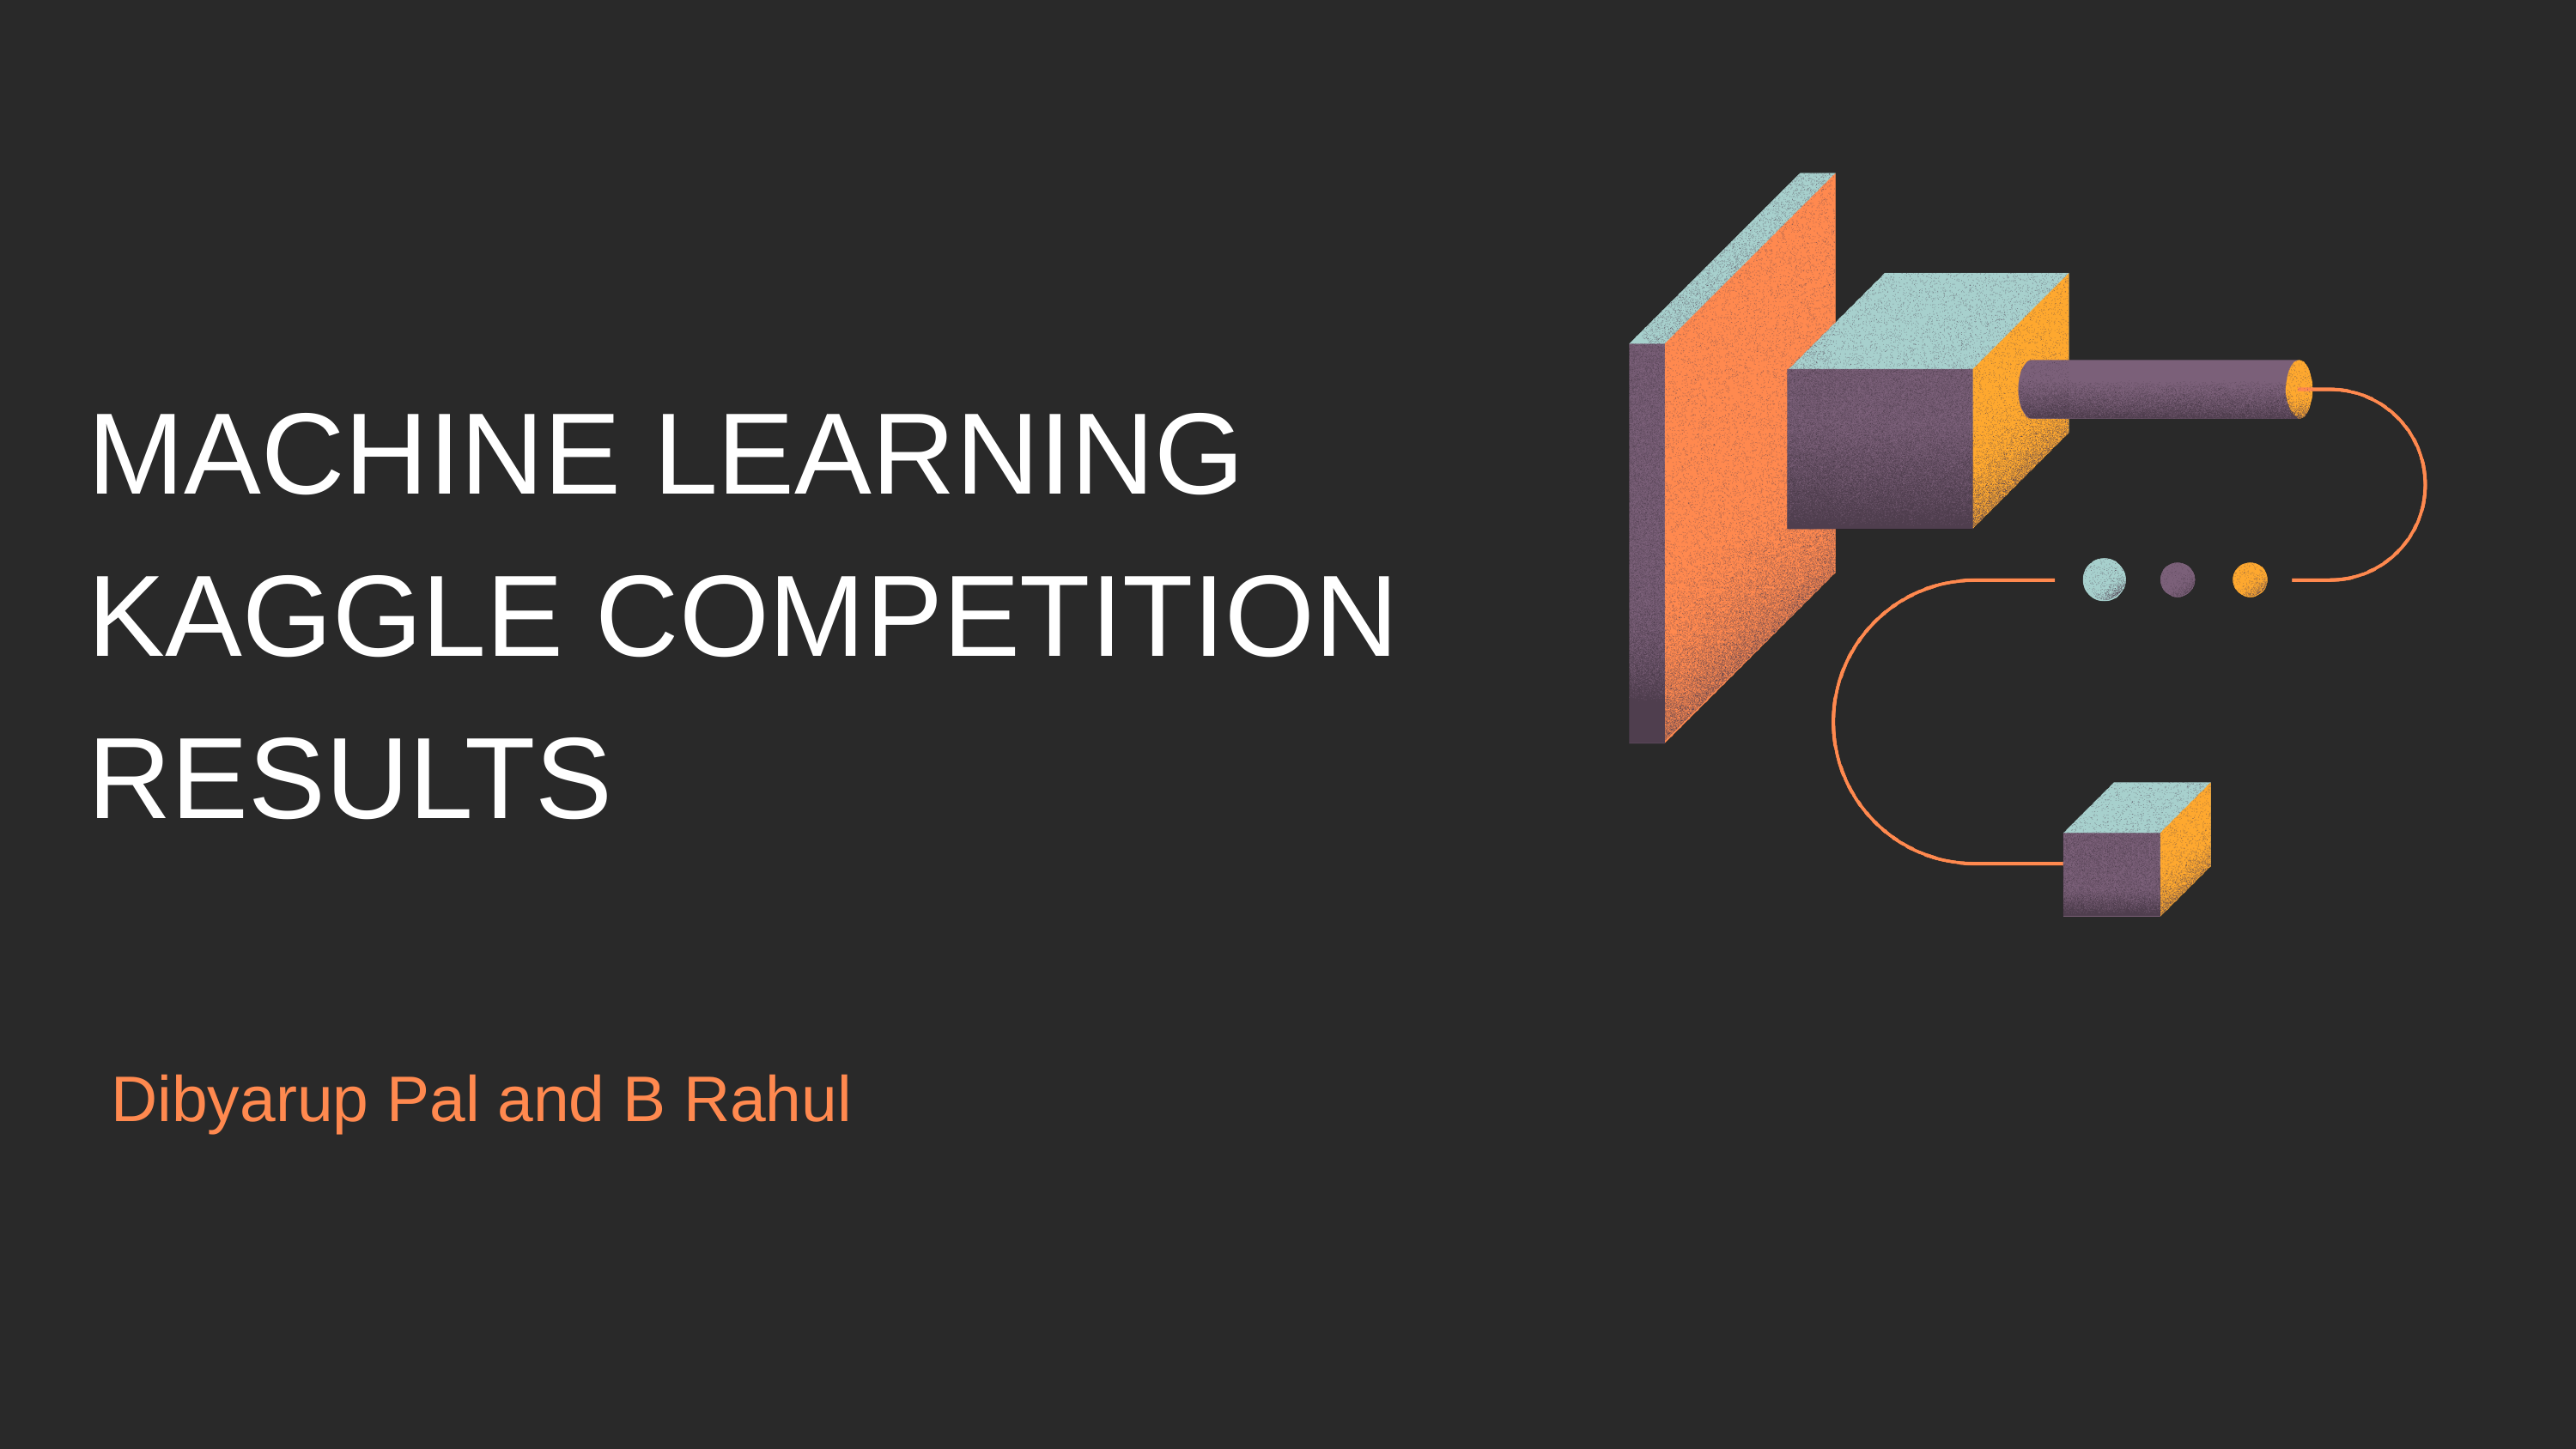

MACHINE LEARNING KAGGLE COMPETITION RESULTS
Dibyarup Pal and B Rahul